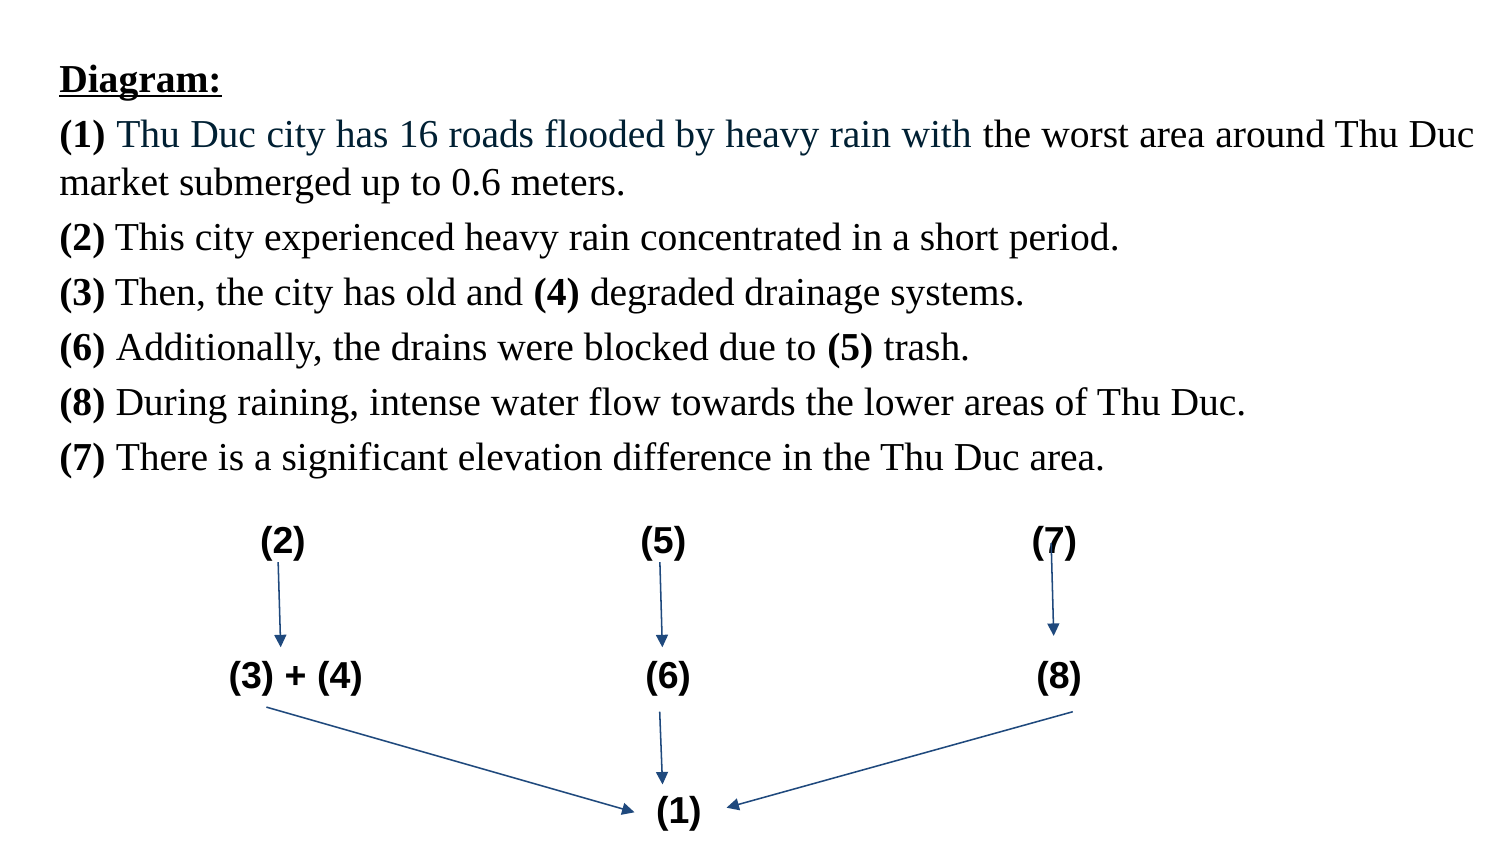

Diagram:
(1) Thu Duc city has 16 roads flooded by heavy rain with the worst area around Thu Duc market submerged up to 0.6 meters.
(2) This city experienced heavy rain concentrated in a short period.
(3) Then, the city has old and (4) degraded drainage systems.
(6) Additionally, the drains were blocked due to (5) trash.
(8) During raining, intense water flow towards the lower areas of Thu Duc.
(7) There is a significant elevation difference in the Thu Duc area.

   (2)                                (5)                                 (7)

(3) + (4)                           (6)                                 (8)

     (1)